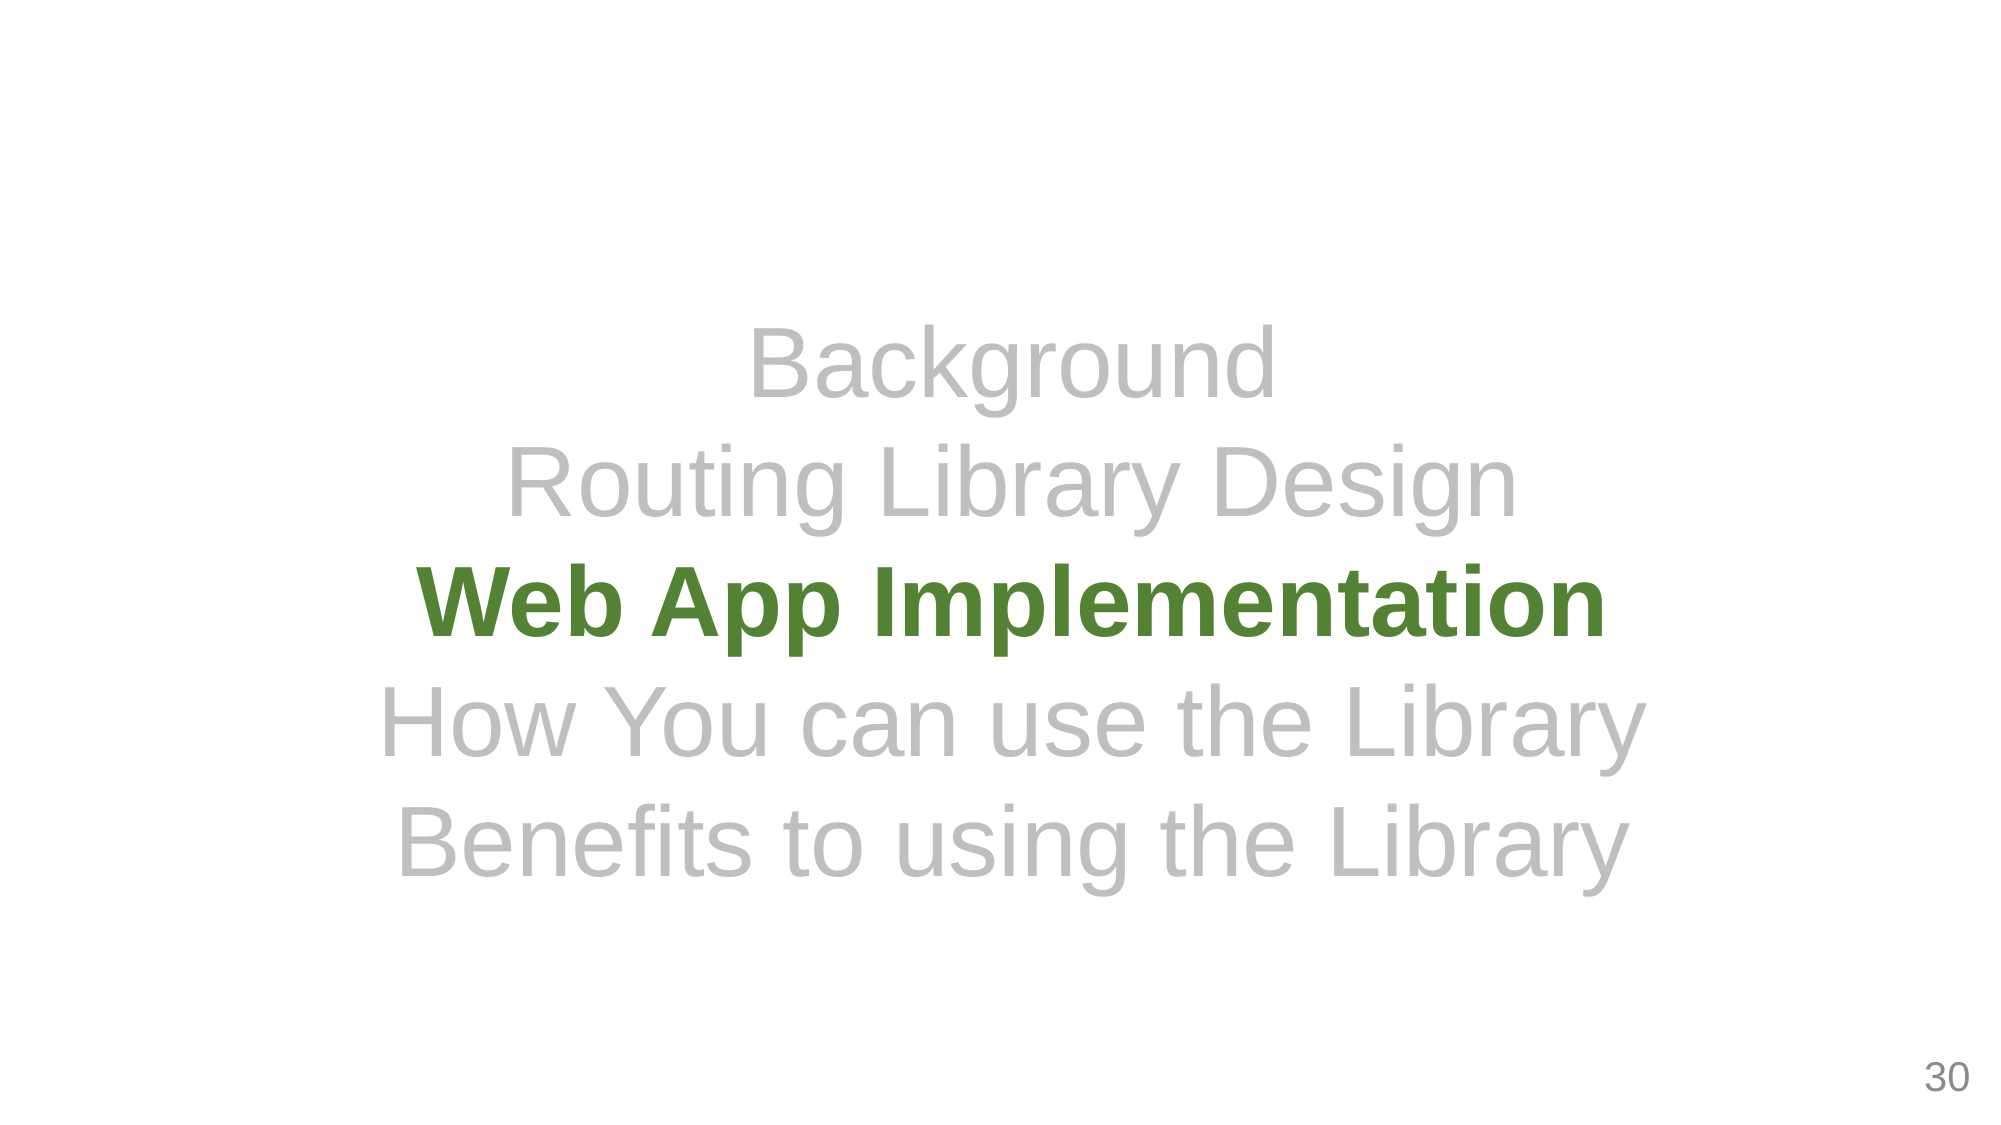

Background
Routing Library Design
Web App Implementation
How You can use the Library
Benefits to using the Library
30